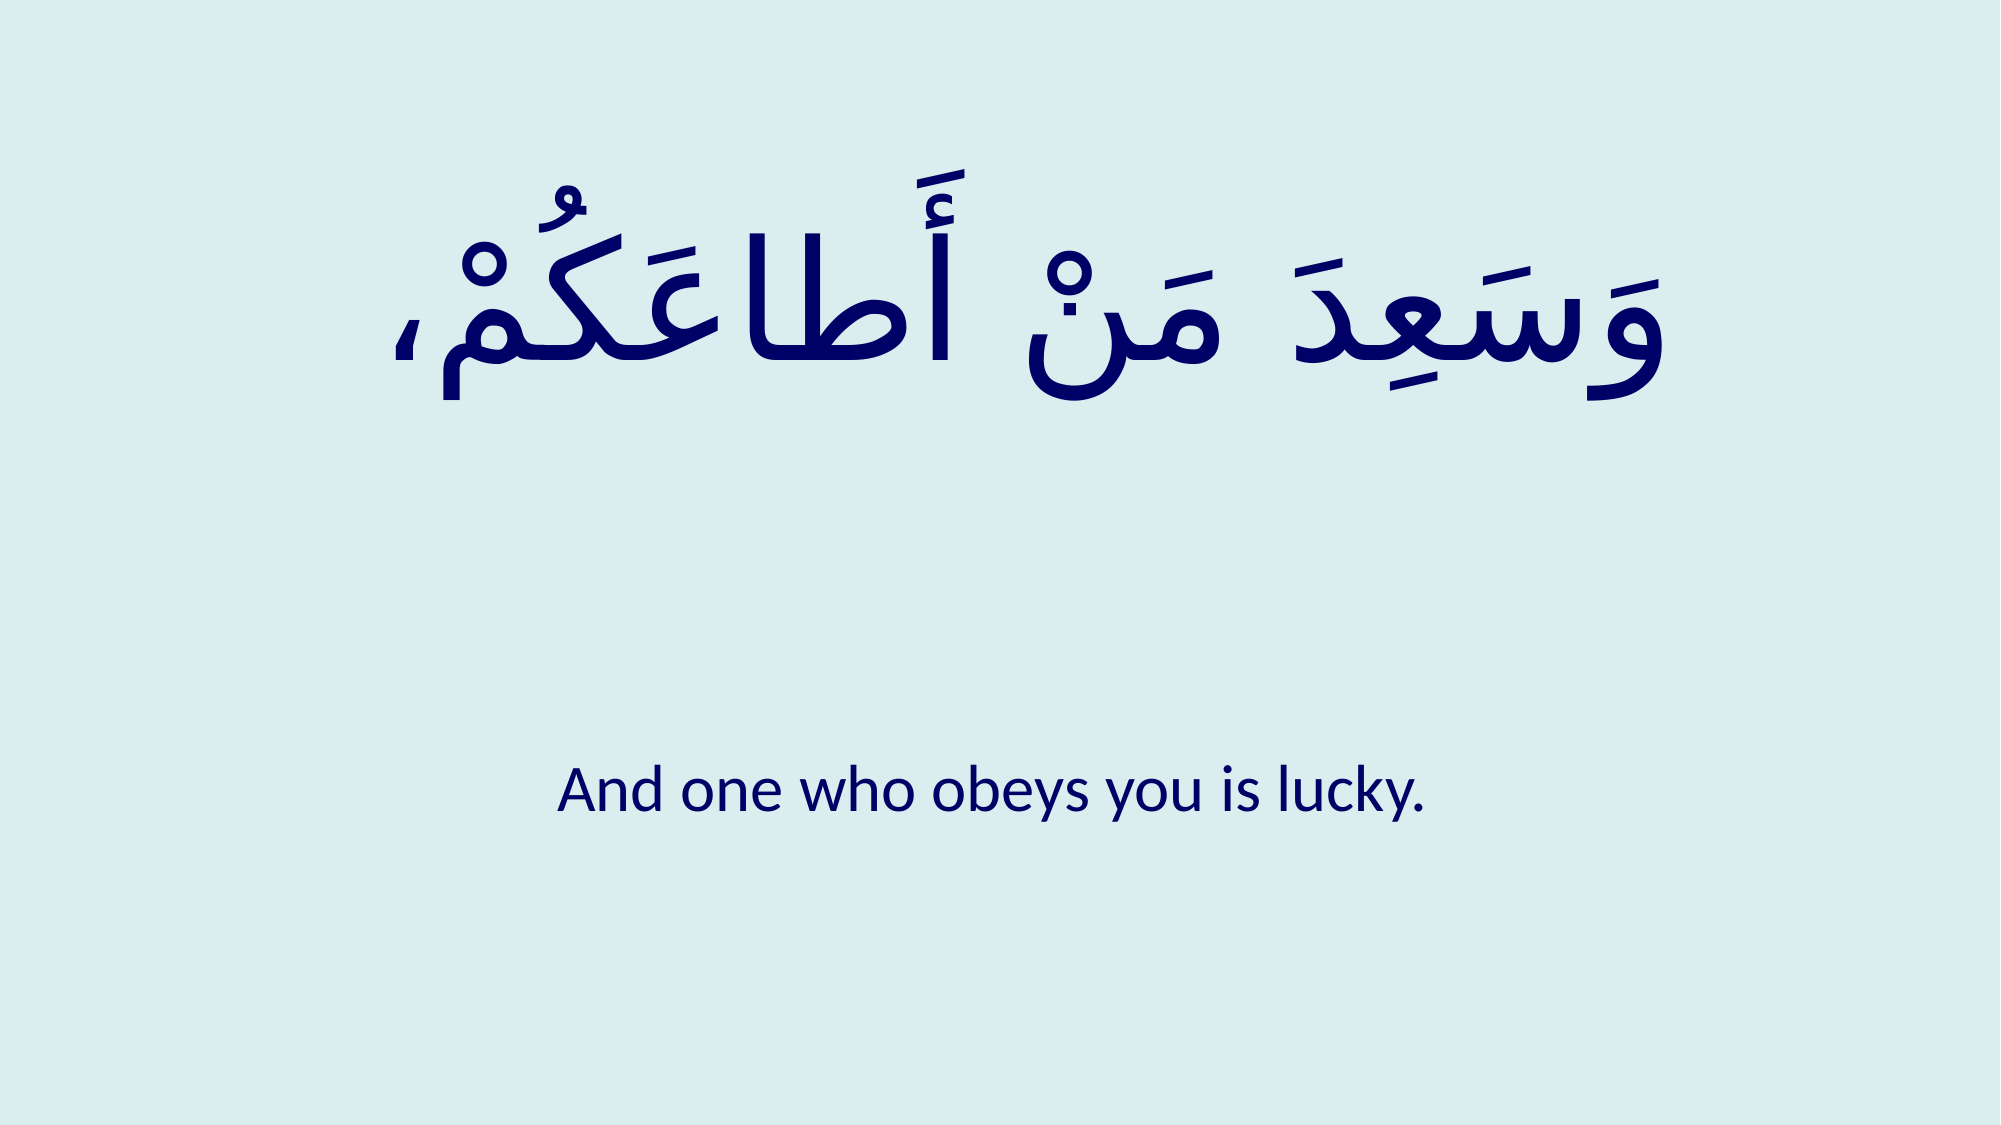

# وَسَعِدَ مَنْ أَطاعَكُمْ،
And one who obeys you is lucky.